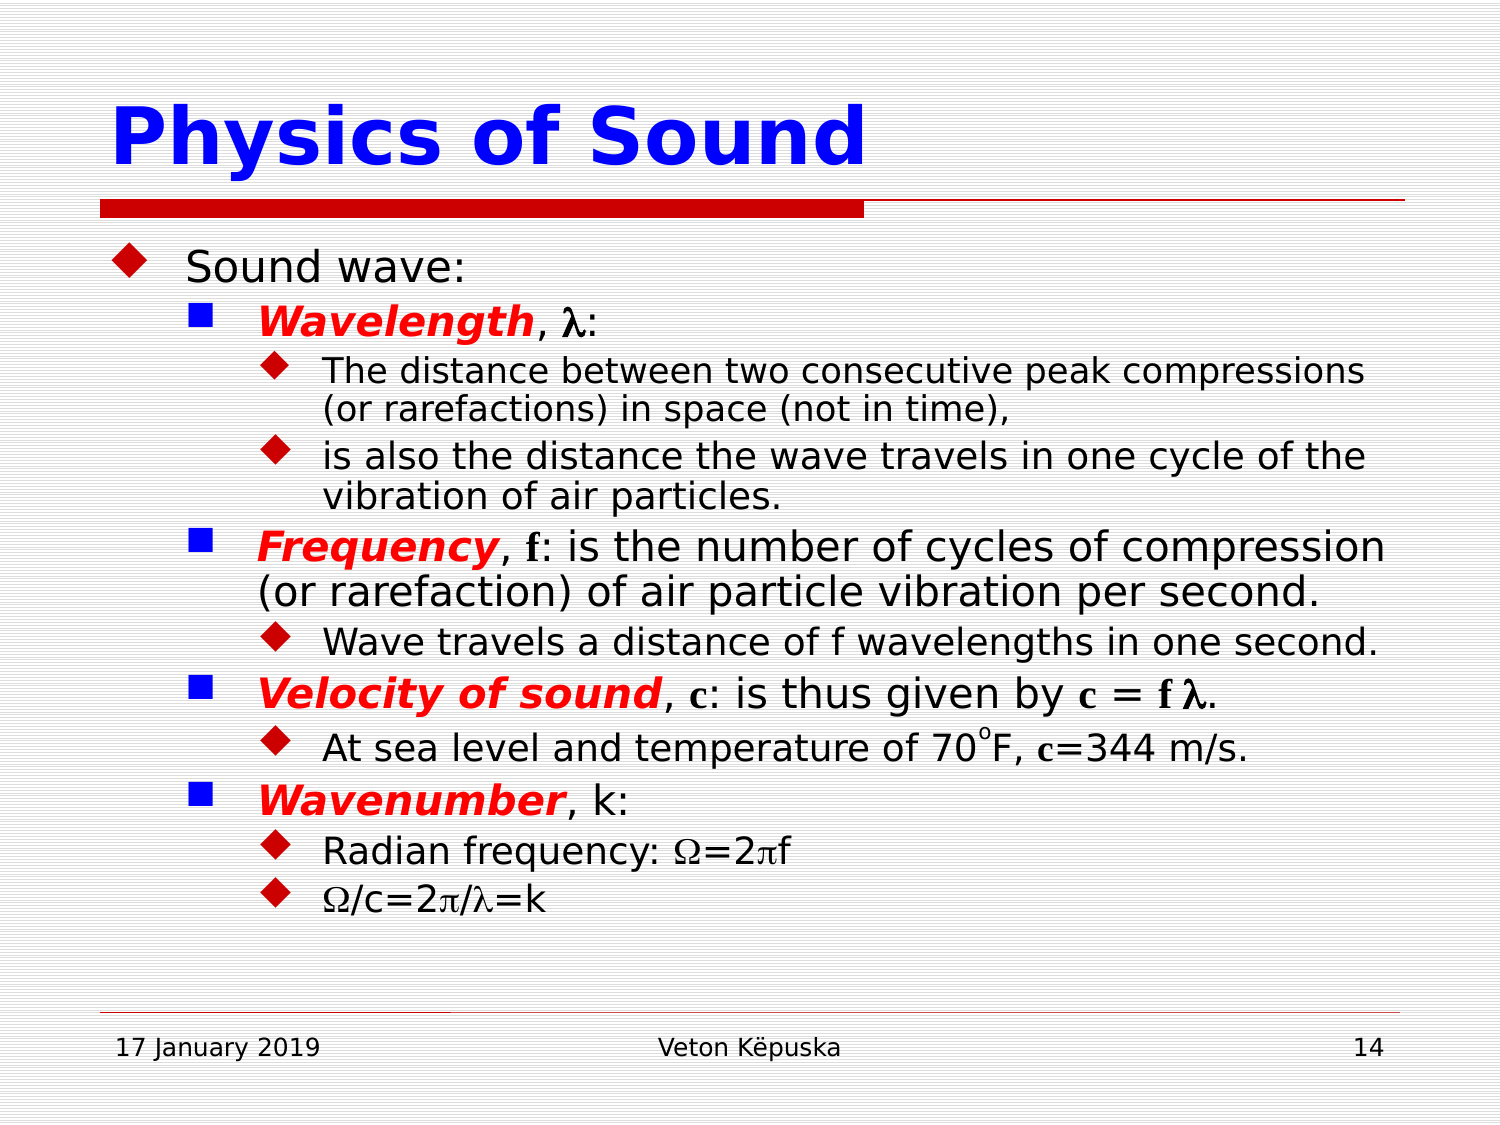

# Physics of Sound
Sound wave:
Wavelength, λ:
The distance between two consecutive peak compressions (or rarefactions) in space (not in time),
is also the distance the wave travels in one cycle of the vibration of air particles.
Frequency, f: is the number of cycles of compression (or rarefaction) of air particle vibration per second.
Wave travels a distance of f wavelengths in one second.
Velocity of sound, c: is thus given by c = f λ.
At sea level and temperature of 70oF, c=344 m/s.
Wavenumber, k:
Radian frequency: Ω=2πf
Ω/c=2π/λ=k
17 January 2019
Veton Këpuska
14